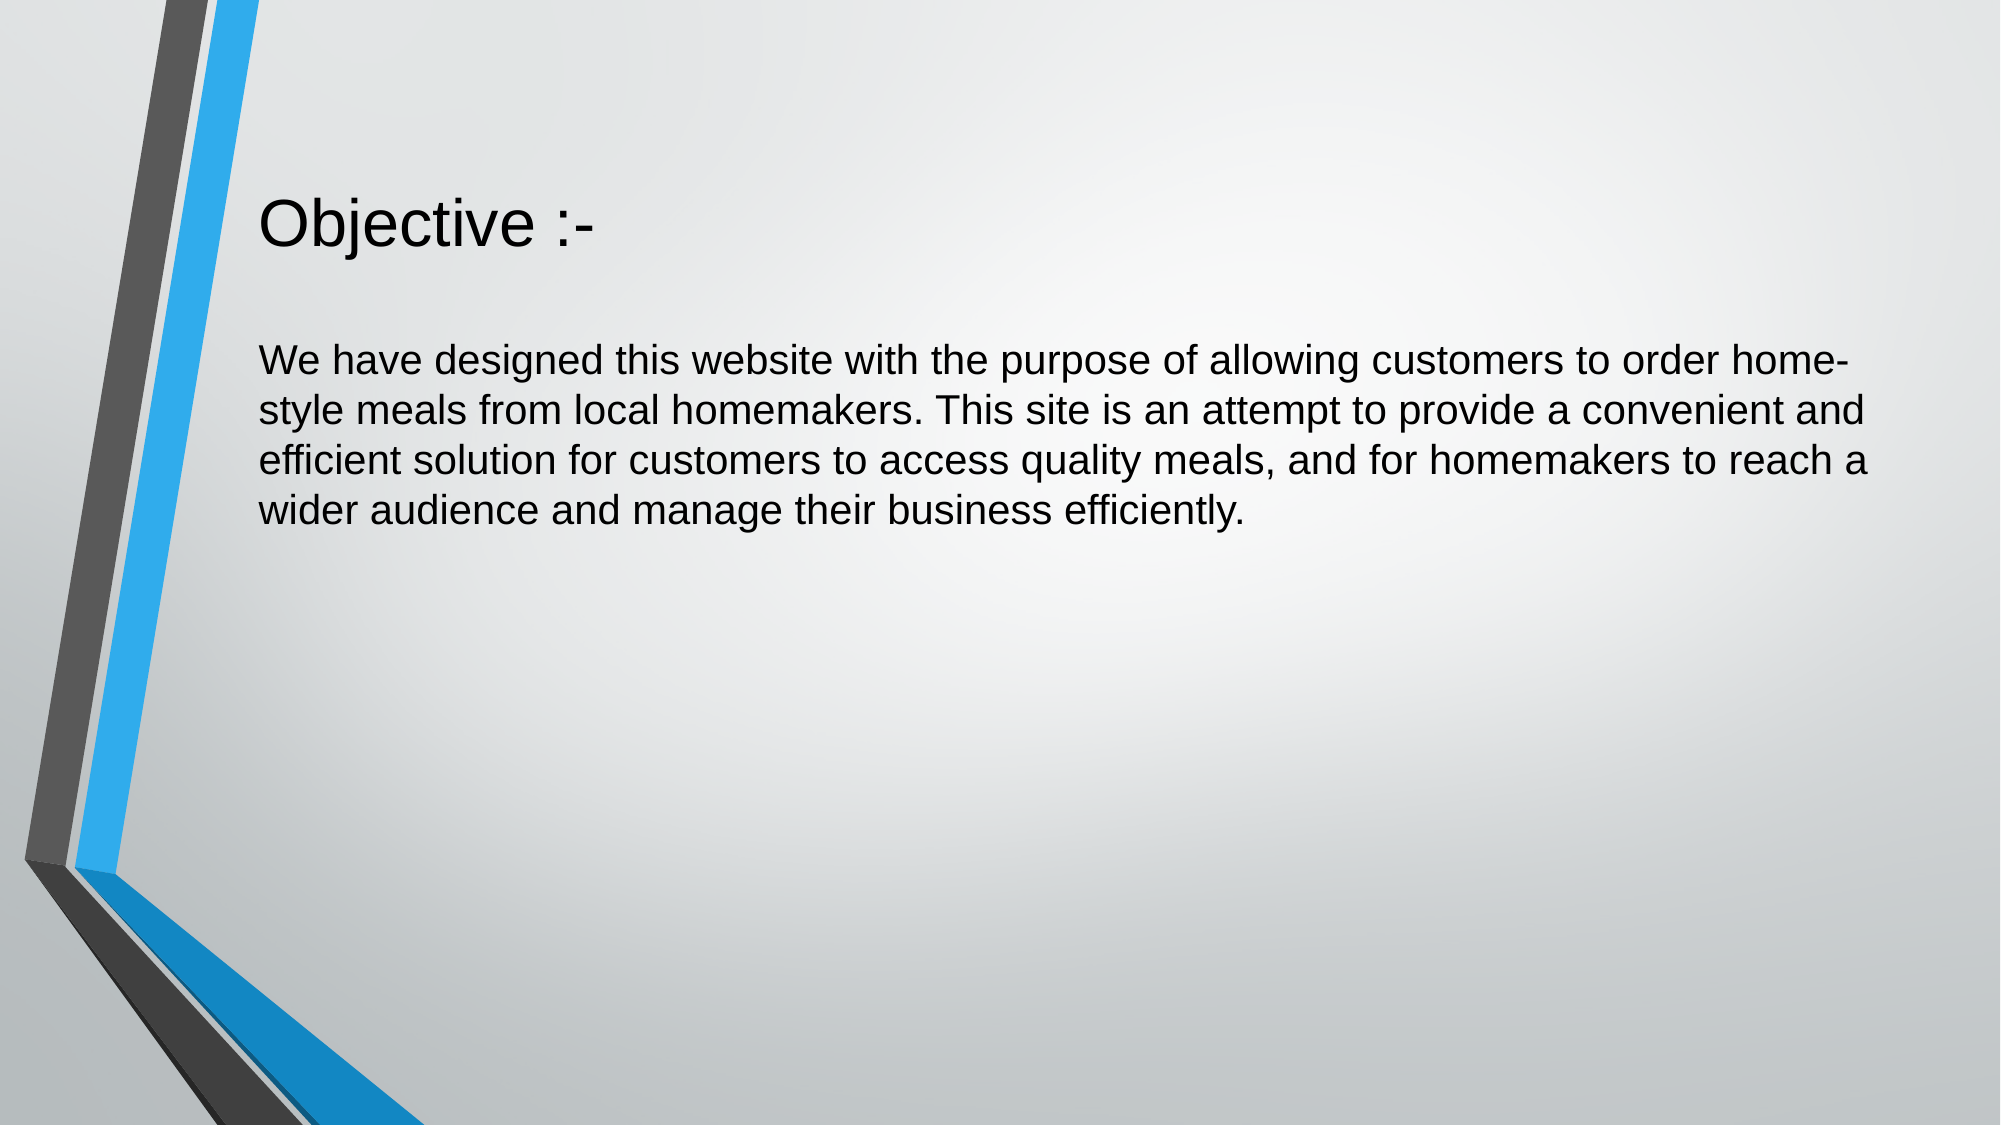

# Objective :-
We have designed this website with the purpose of allowing customers to order home-style meals from local homemakers. This site is an attempt to provide a convenient and efficient solution for customers to access quality meals, and for homemakers to reach a wider audience and manage their business efficiently.